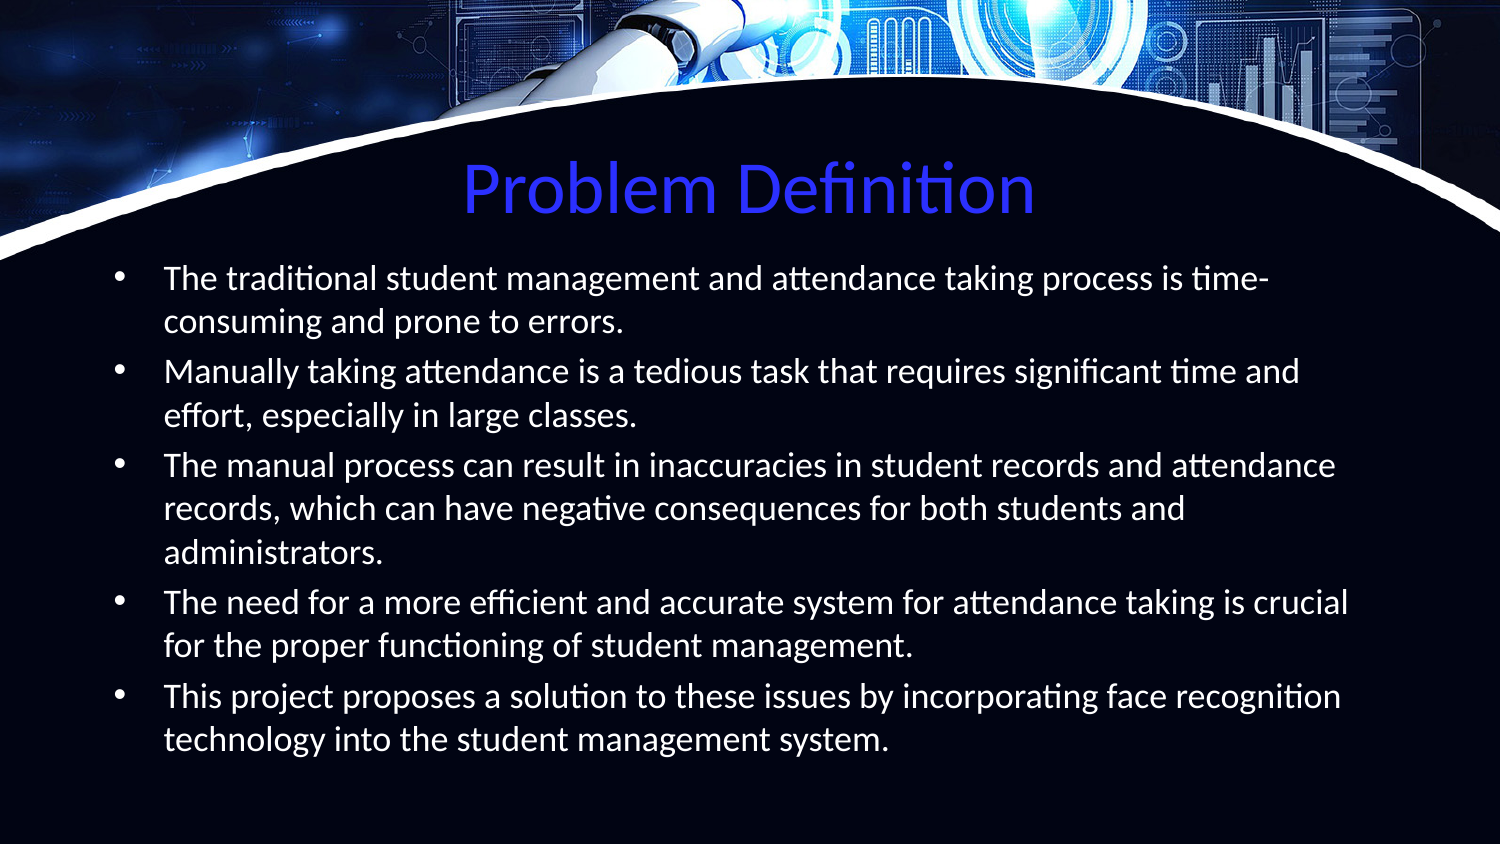

# Problem Definition
The traditional student management and attendance taking process is time-consuming and prone to errors.
Manually taking attendance is a tedious task that requires significant time and effort, especially in large classes.
The manual process can result in inaccuracies in student records and attendance records, which can have negative consequences for both students and administrators.
The need for a more efficient and accurate system for attendance taking is crucial for the proper functioning of student management.
This project proposes a solution to these issues by incorporating face recognition technology into the student management system.